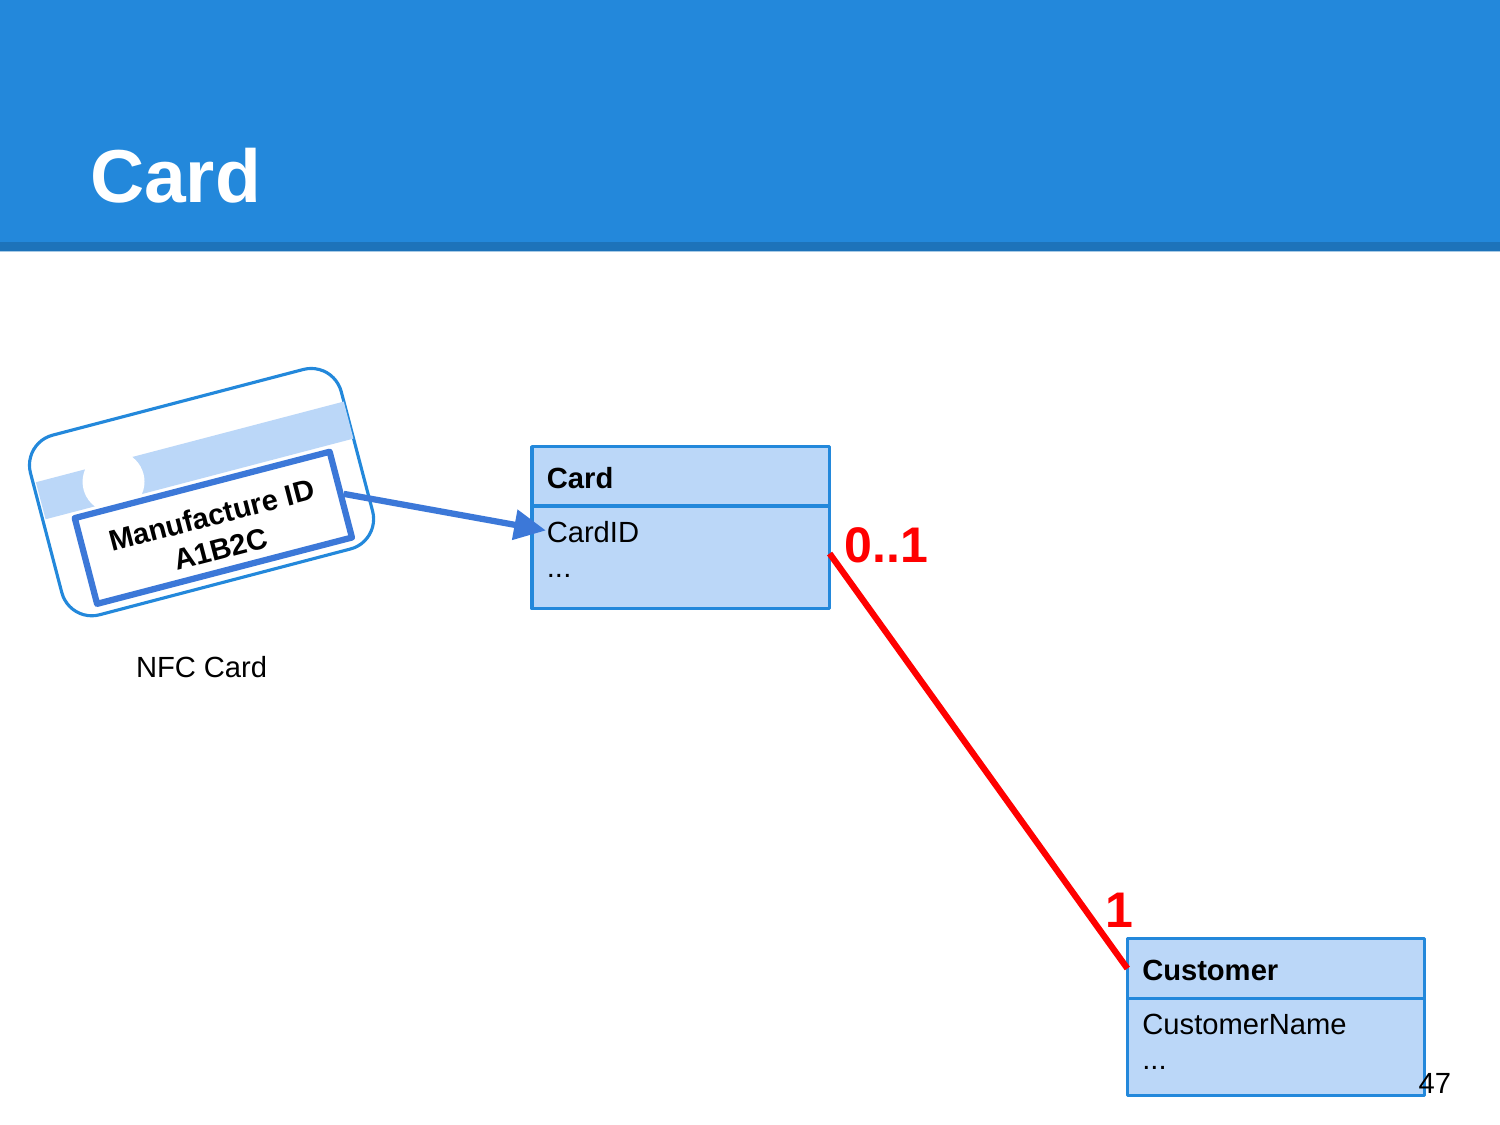

# Card

Manufacture ID
A1B2C
NFC Card
Card
CardID
...

0..1
1
Customer
CustomerName
...
47